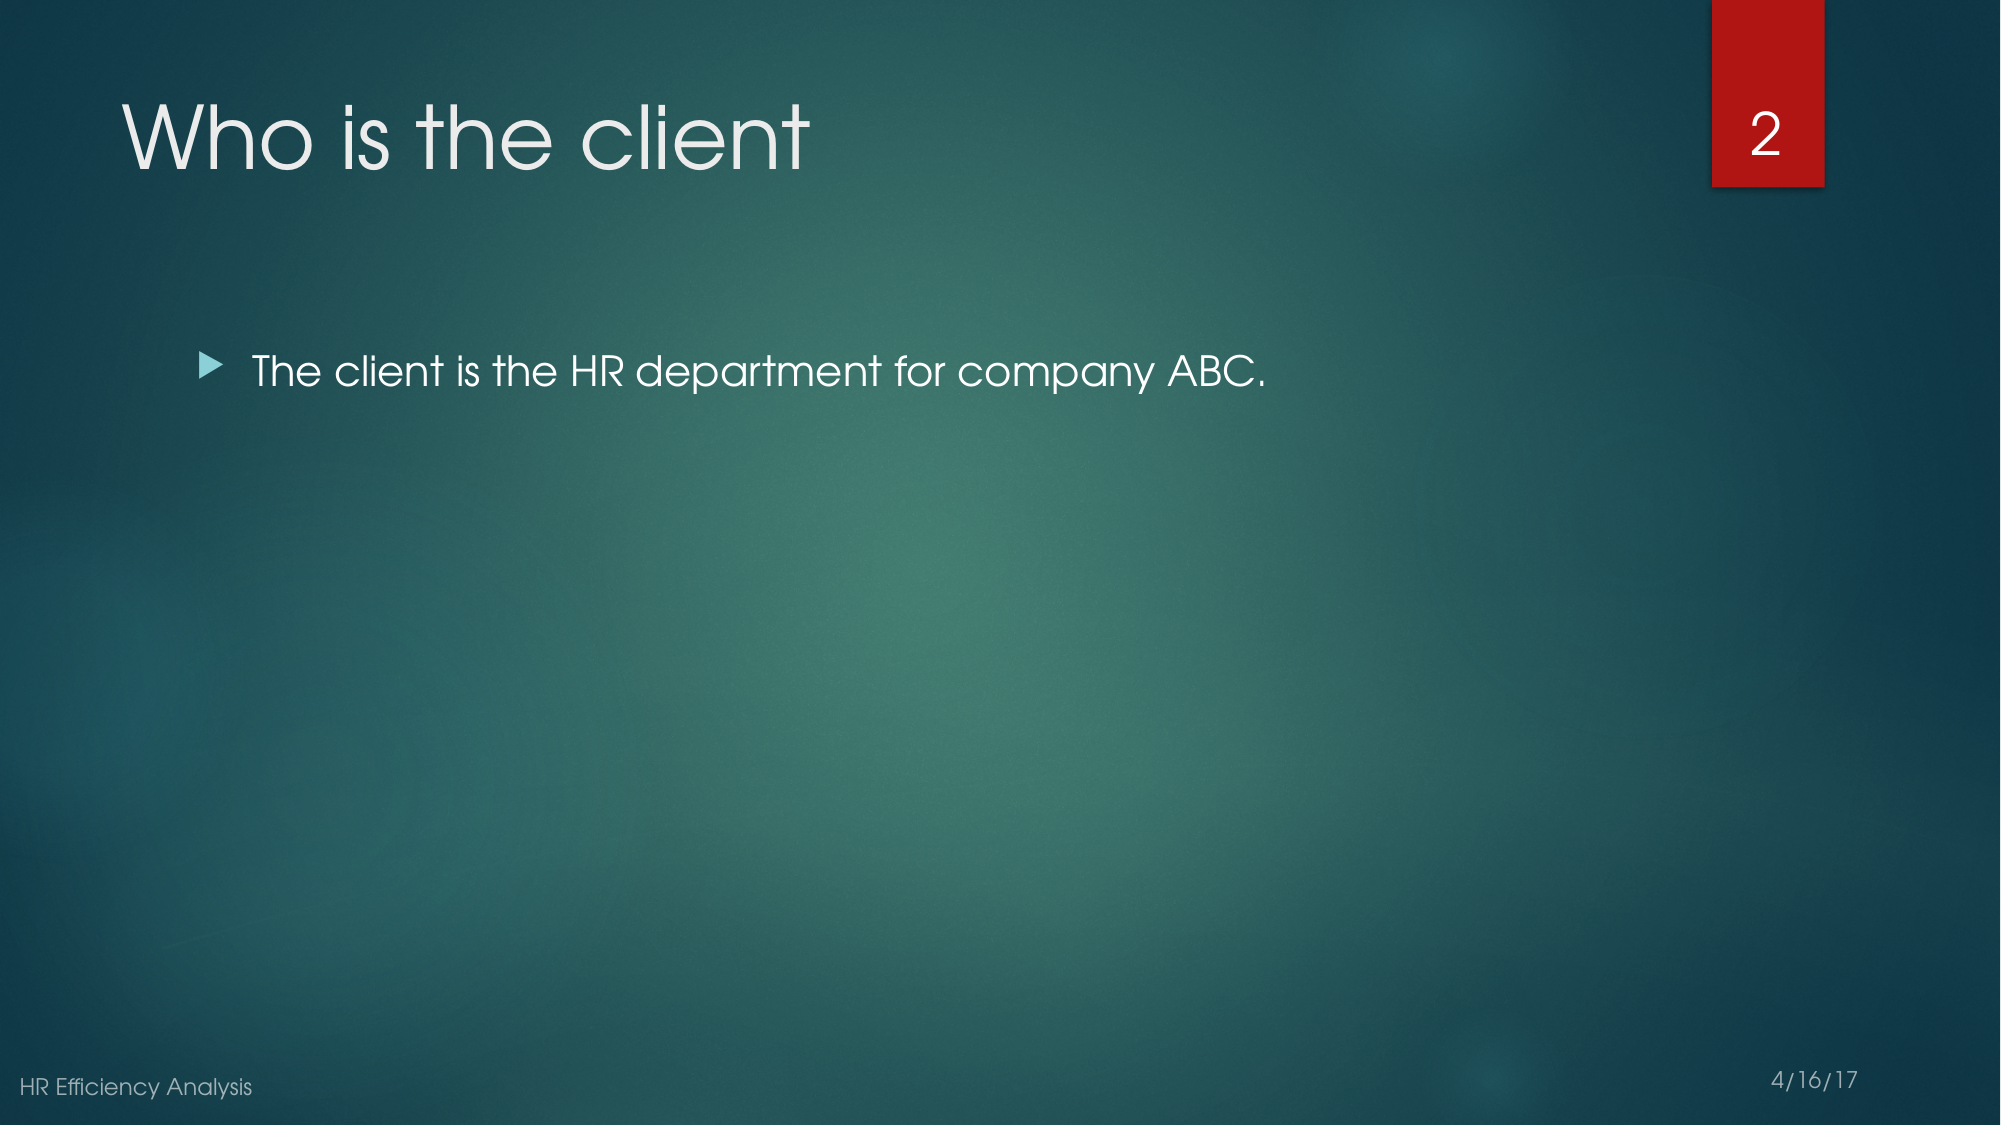

2
# Who is the client
The client is the HR department for company ABC.
HR Efficiency Analysis
4/16/17